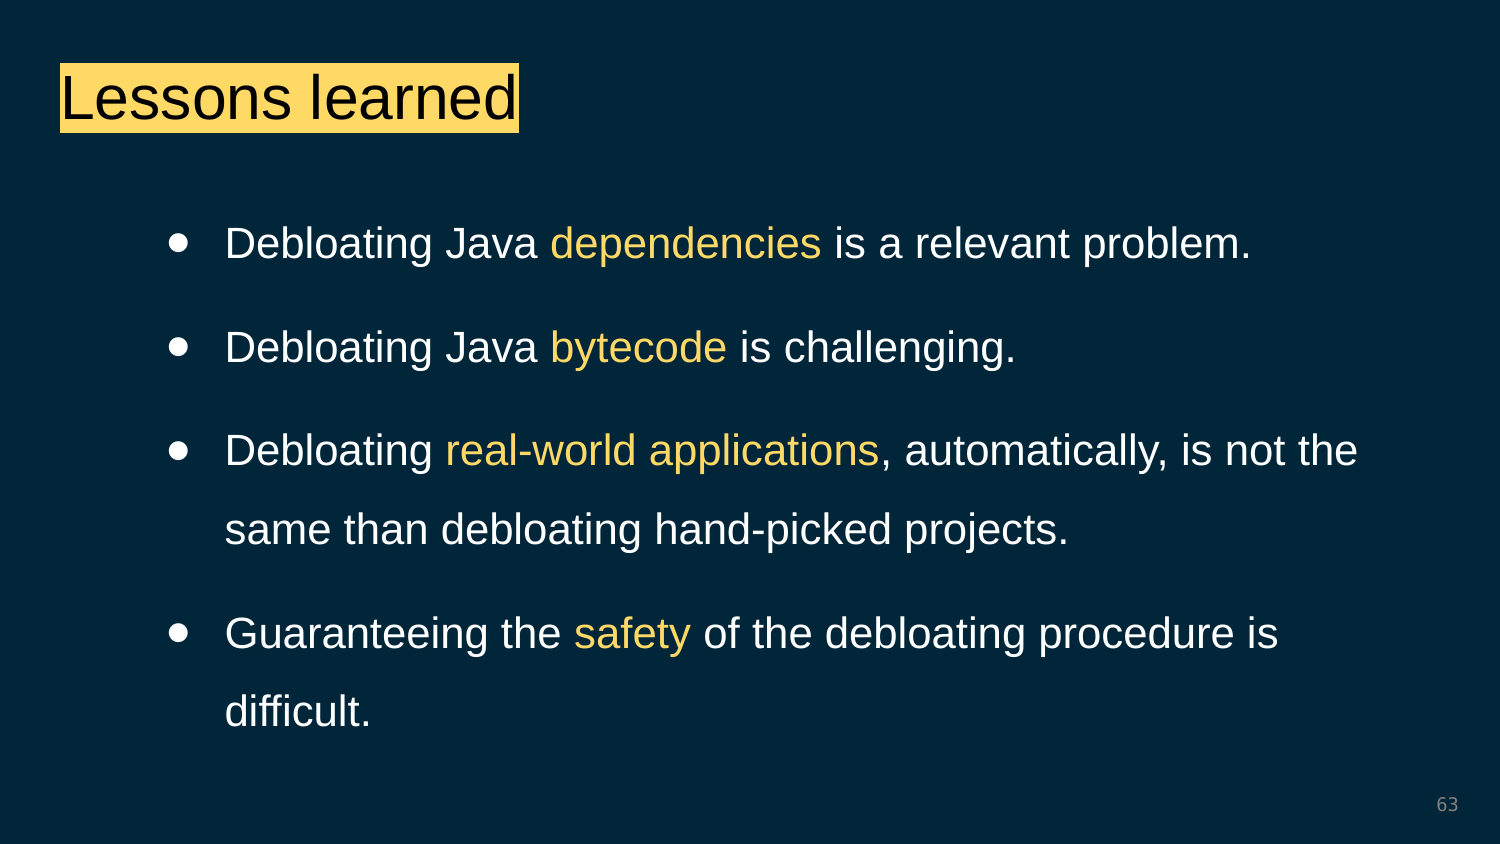

Lessons learned
Debloating Java dependencies is a relevant problem.
Debloating Java bytecode is challenging.
Debloating real-world applications, automatically, is not the same than debloating hand-picked projects.
Guaranteeing the safety of the debloating procedure is difficult.

63